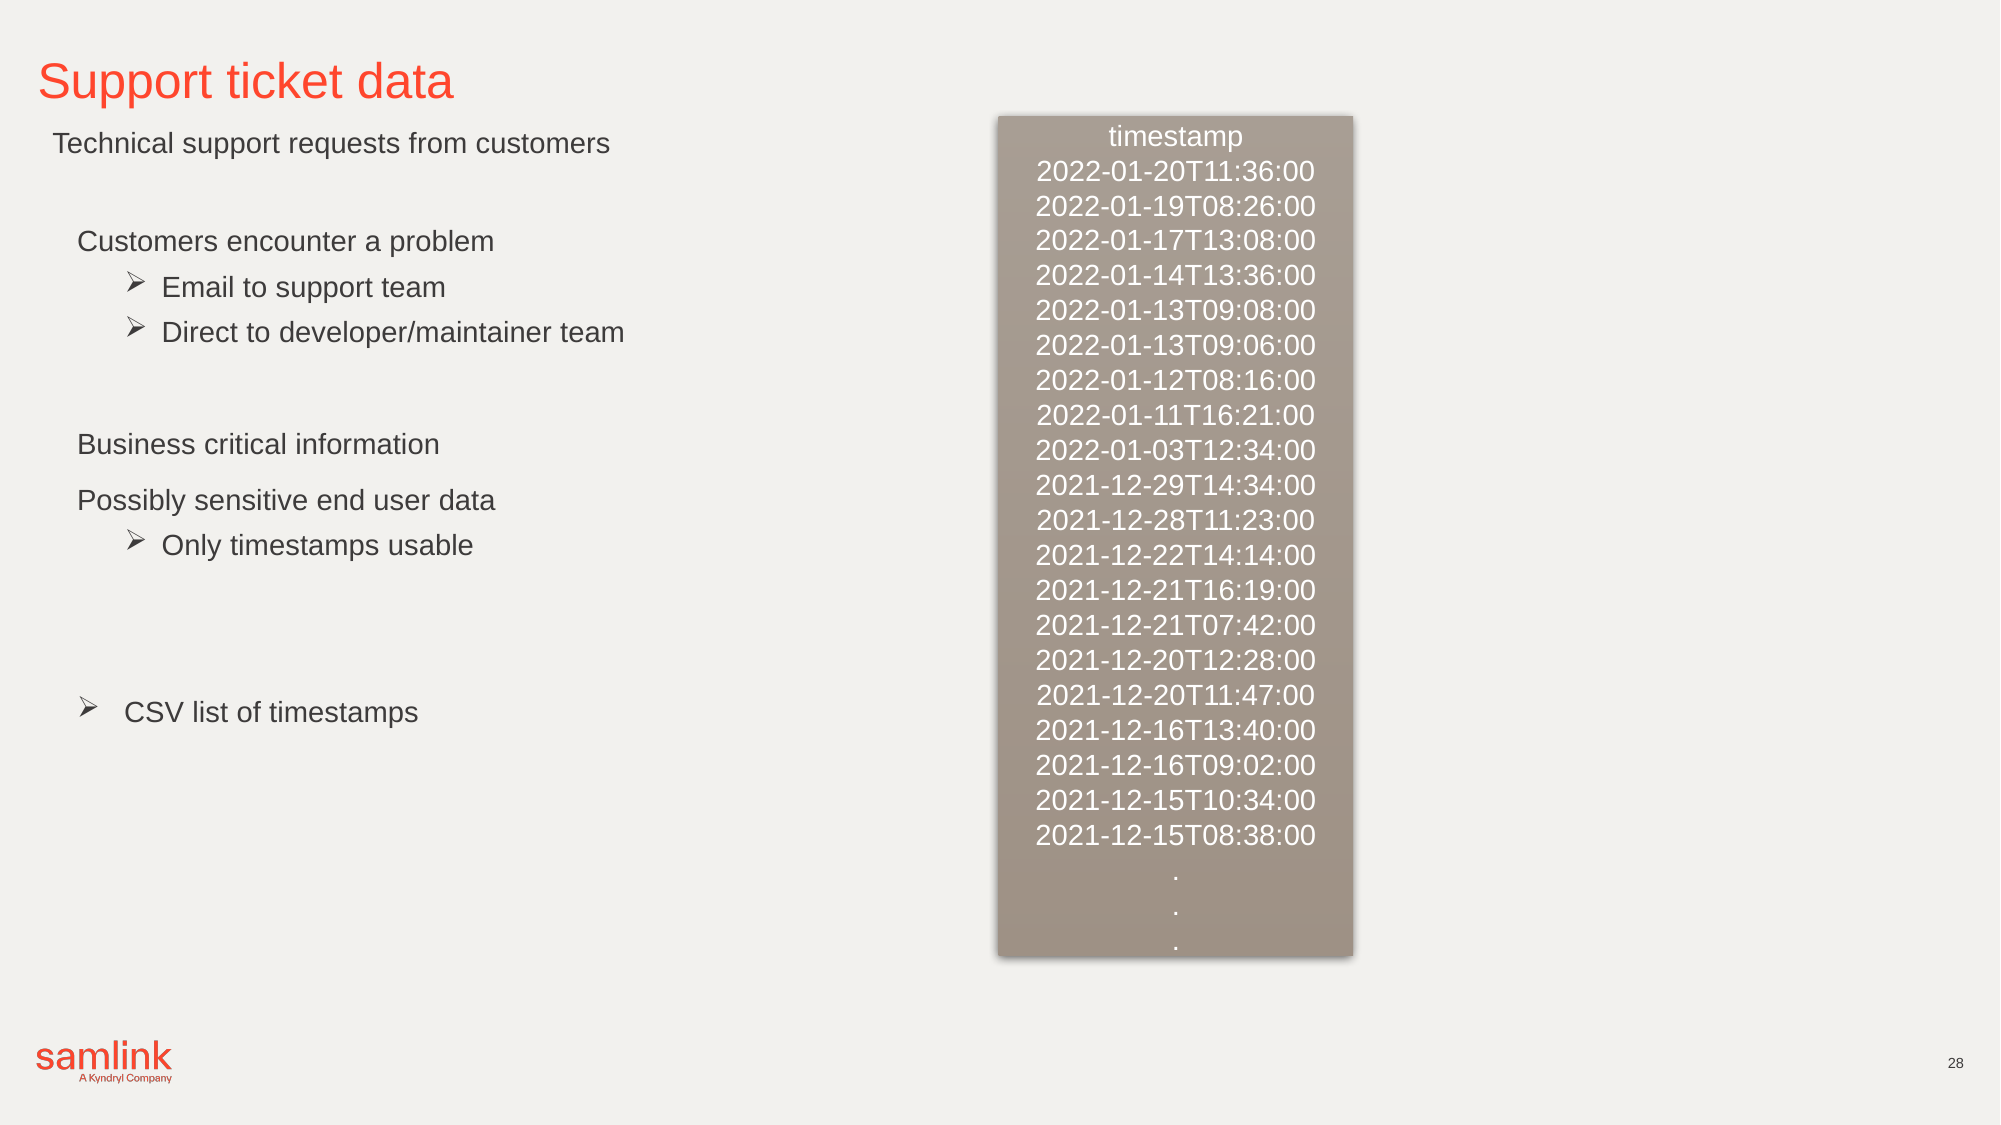

# Support ticket data
Technical support requests from customers
timestamp
2022-01-20T11:36:00
2022-01-19T08:26:00
2022-01-17T13:08:00
2022-01-14T13:36:00
2022-01-13T09:08:00
2022-01-13T09:06:00
2022-01-12T08:16:00
2022-01-11T16:21:00
2022-01-03T12:34:00
2021-12-29T14:34:00
2021-12-28T11:23:00
2021-12-22T14:14:00
2021-12-21T16:19:00
2021-12-21T07:42:00
2021-12-20T12:28:00
2021-12-20T11:47:00
2021-12-16T13:40:00
2021-12-16T09:02:00
2021-12-15T10:34:00
2021-12-15T08:38:00
.
.
.

Customers encounter a problem
Email to support team
Direct to developer/maintainer team

Business critical information
Possibly sensitive end user data
Only timestamps usable

CSV list of timestamps

28